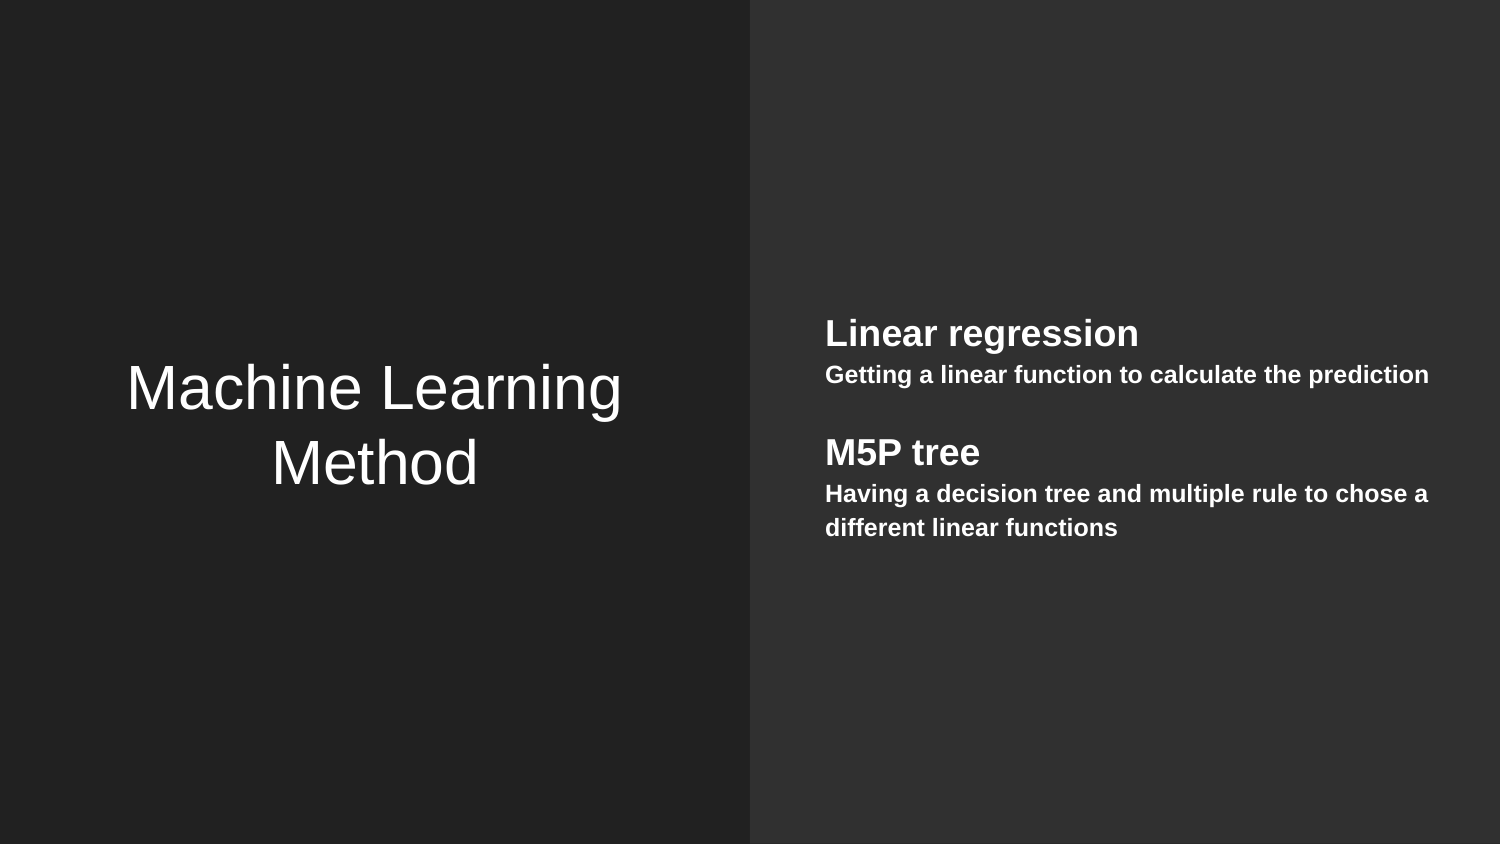

Linear regression
Getting a linear function to calculate the prediction
M5P tree
Having a decision tree and multiple rule to chose a different linear functions
# Machine Learning Method